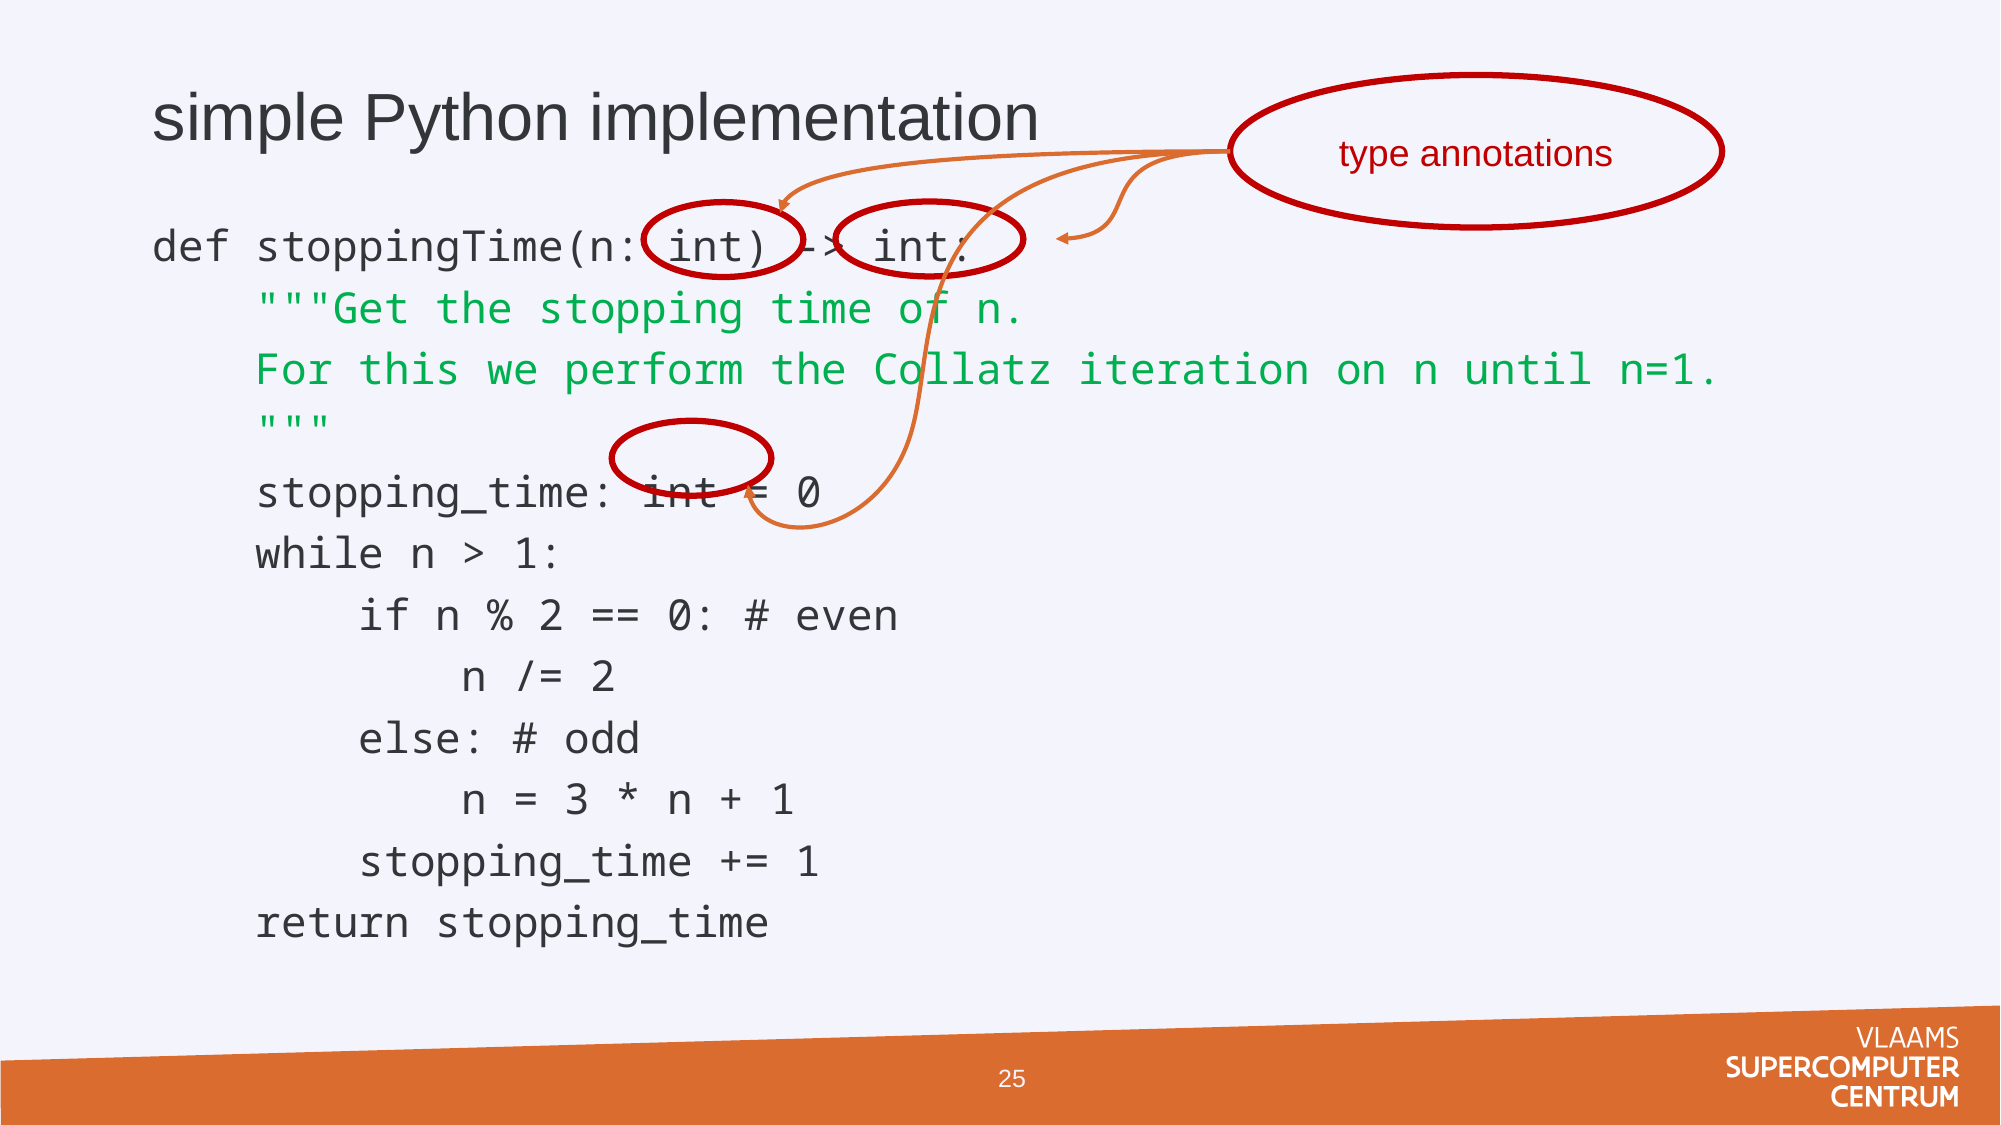

# simple Python implementation
type annotations

def stoppingTime(n: int) -> int:
    """Get the stopping time of n.
    For this we perform the Collatz iteration on n until n=1.
    """
    stopping_time: int = 0
    while n > 1:
        if n % 2 == 0: # even
            n /= 2
        else: # odd
            n = 3 * n + 1
        stopping_time += 1
    return stopping_time

25